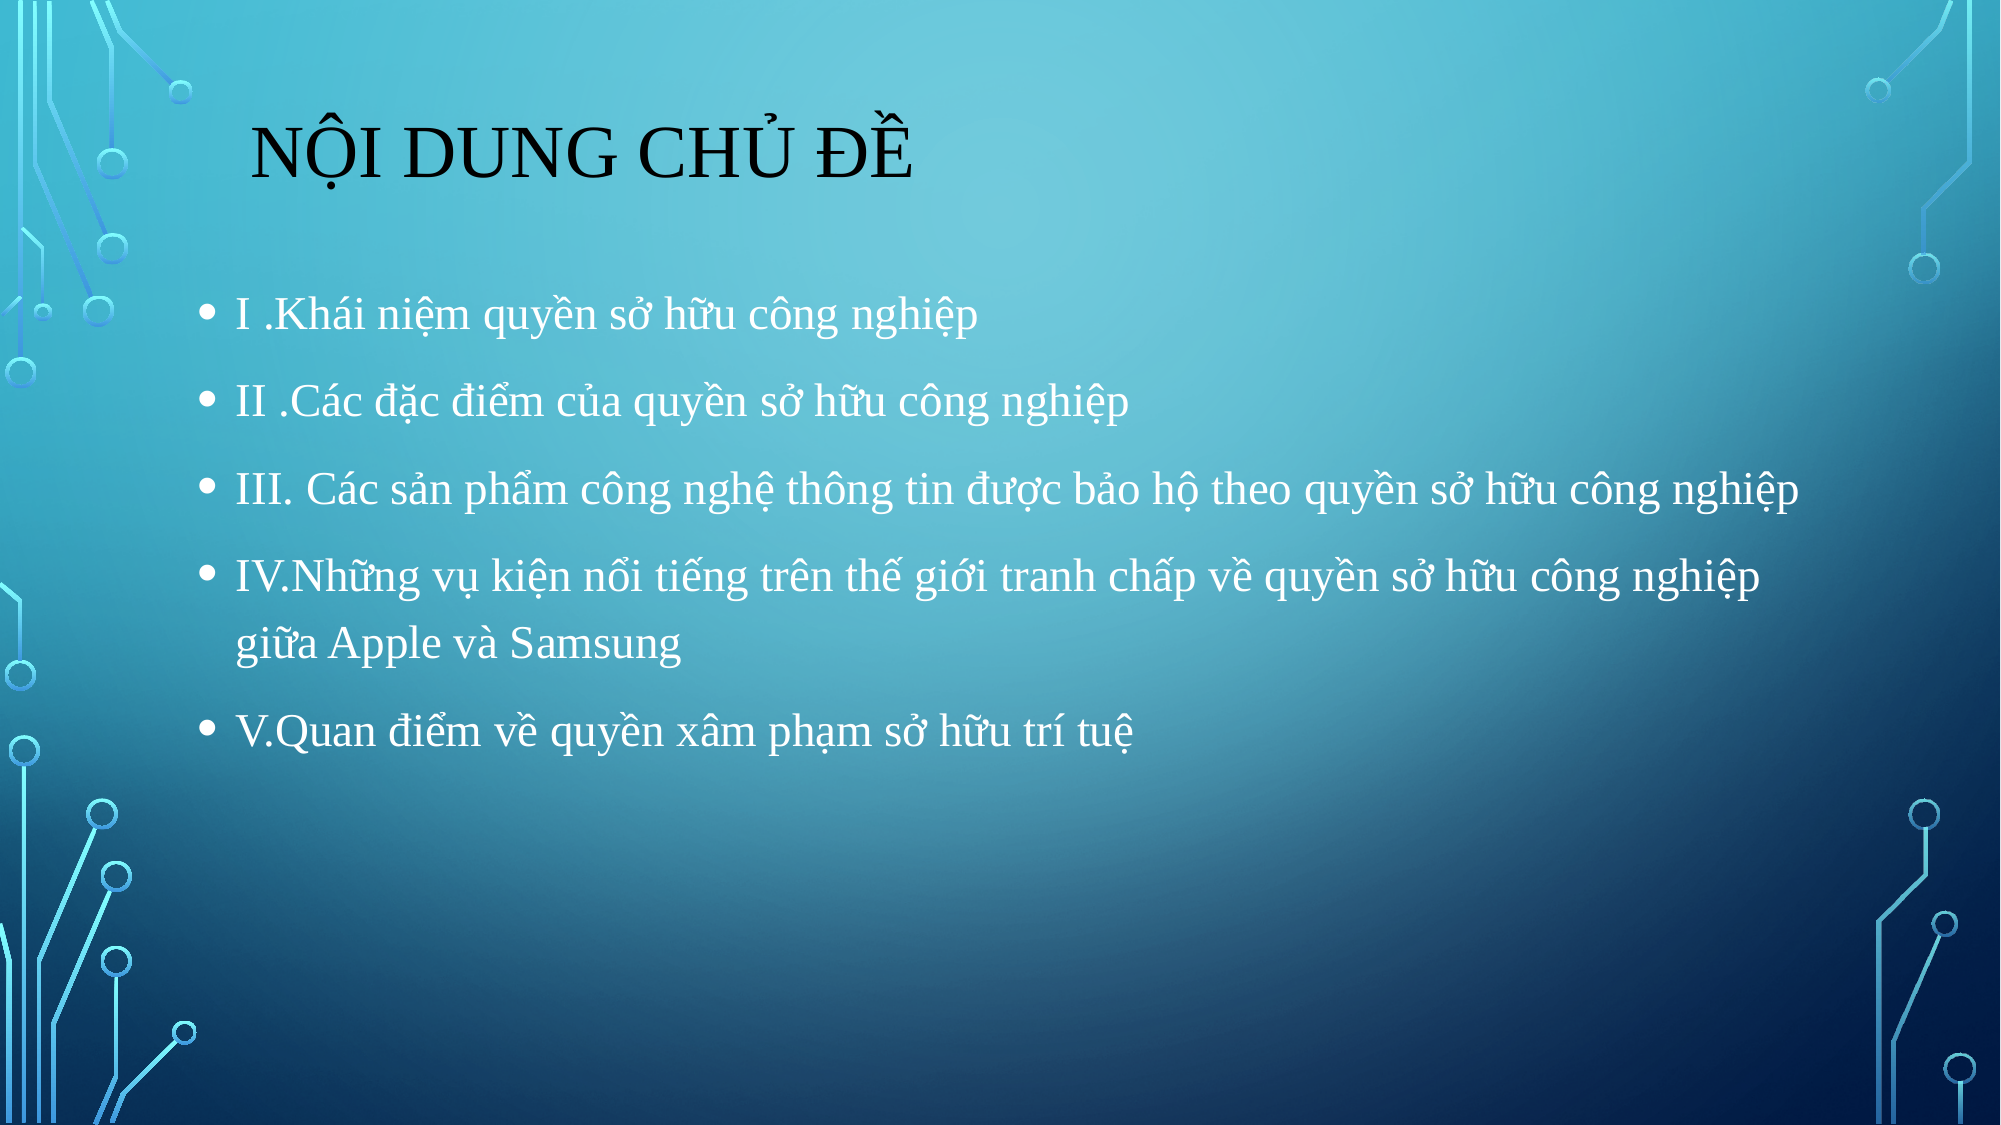

# Nội dung chủ đề
I .Khái niệm quyền sở hữu công nghiệp
II .Các đặc điểm của quyền sở hữu công nghiệp
III. Các sản phẩm công nghệ thông tin được bảo hộ theo quyền sở hữu công nghiệp
IV.Những vụ kiện nổi tiếng trên thế giới tranh chấp về quyền sở hữu công nghiệp giữa Apple và Samsung
V.Quan điểm về quyền xâm phạm sở hữu trí tuệ